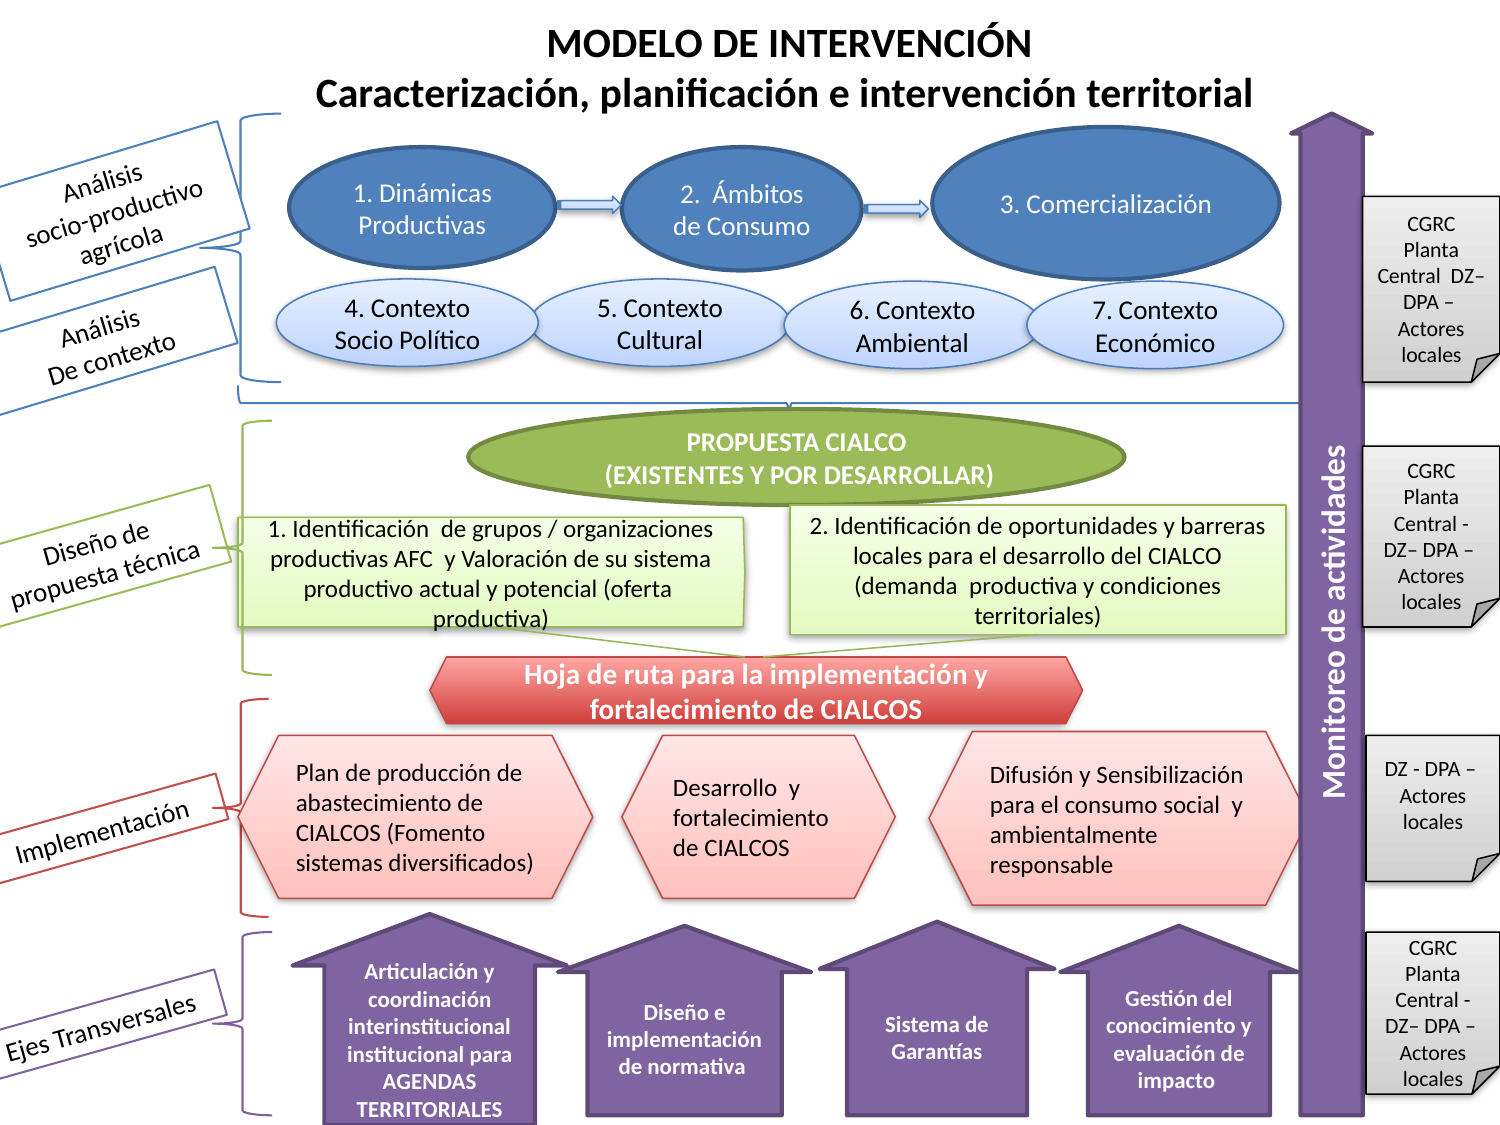

MODELO DE INTERVENCIÓN
Caracterización, planificación e intervención territorial

Monitoreo de actividades
3. Comercialización
1. Dinámicas Productivas
2.  Ámbitos de Consumo
Análisis
socio-productivo agrícola

CGRC Planta Central  DZ– DPA –  Actores locales

4. Contexto Socio Político
5. Contexto Cultural
6. Contexto Ambiental
7. Contexto Económico
Análisis
De contexto
PROPUESTA CIALCO
 (EXISTENTES Y POR DESARROLLAR)

CGRC Planta Central - DZ– DPA –  Actores locales
2. Identificación de oportunidades y barreras locales para el desarrollo del CIALCO (demanda  productiva y condiciones territoriales)
Diseño de propuesta técnica
1. Identificación  de grupos / organizaciones productivas AFC  y Valoración de su sistema productivo actual y potencial (oferta  productiva)
Hoja de ruta para la implementación y fortalecimiento de CIALCOS

Difusión y Sensibilización para el consumo social  y ambientalmente responsable
Plan de producción de abastecimiento de CIALCOS (Fomento  sistemas diversificados)
Desarrollo  y fortalecimiento de CIALCOS
DZ - DPA –  Actores locales
Implementación
Articulación y coordinación interinstitucional institucional para AGENDAS TERRITORIALES
Sistema de Garantías
Gestión del conocimiento y evaluación de impacto
Diseño e implementación de normativa

CGRC Planta Central - DZ– DPA –  Actores locales
Ejes Transversales